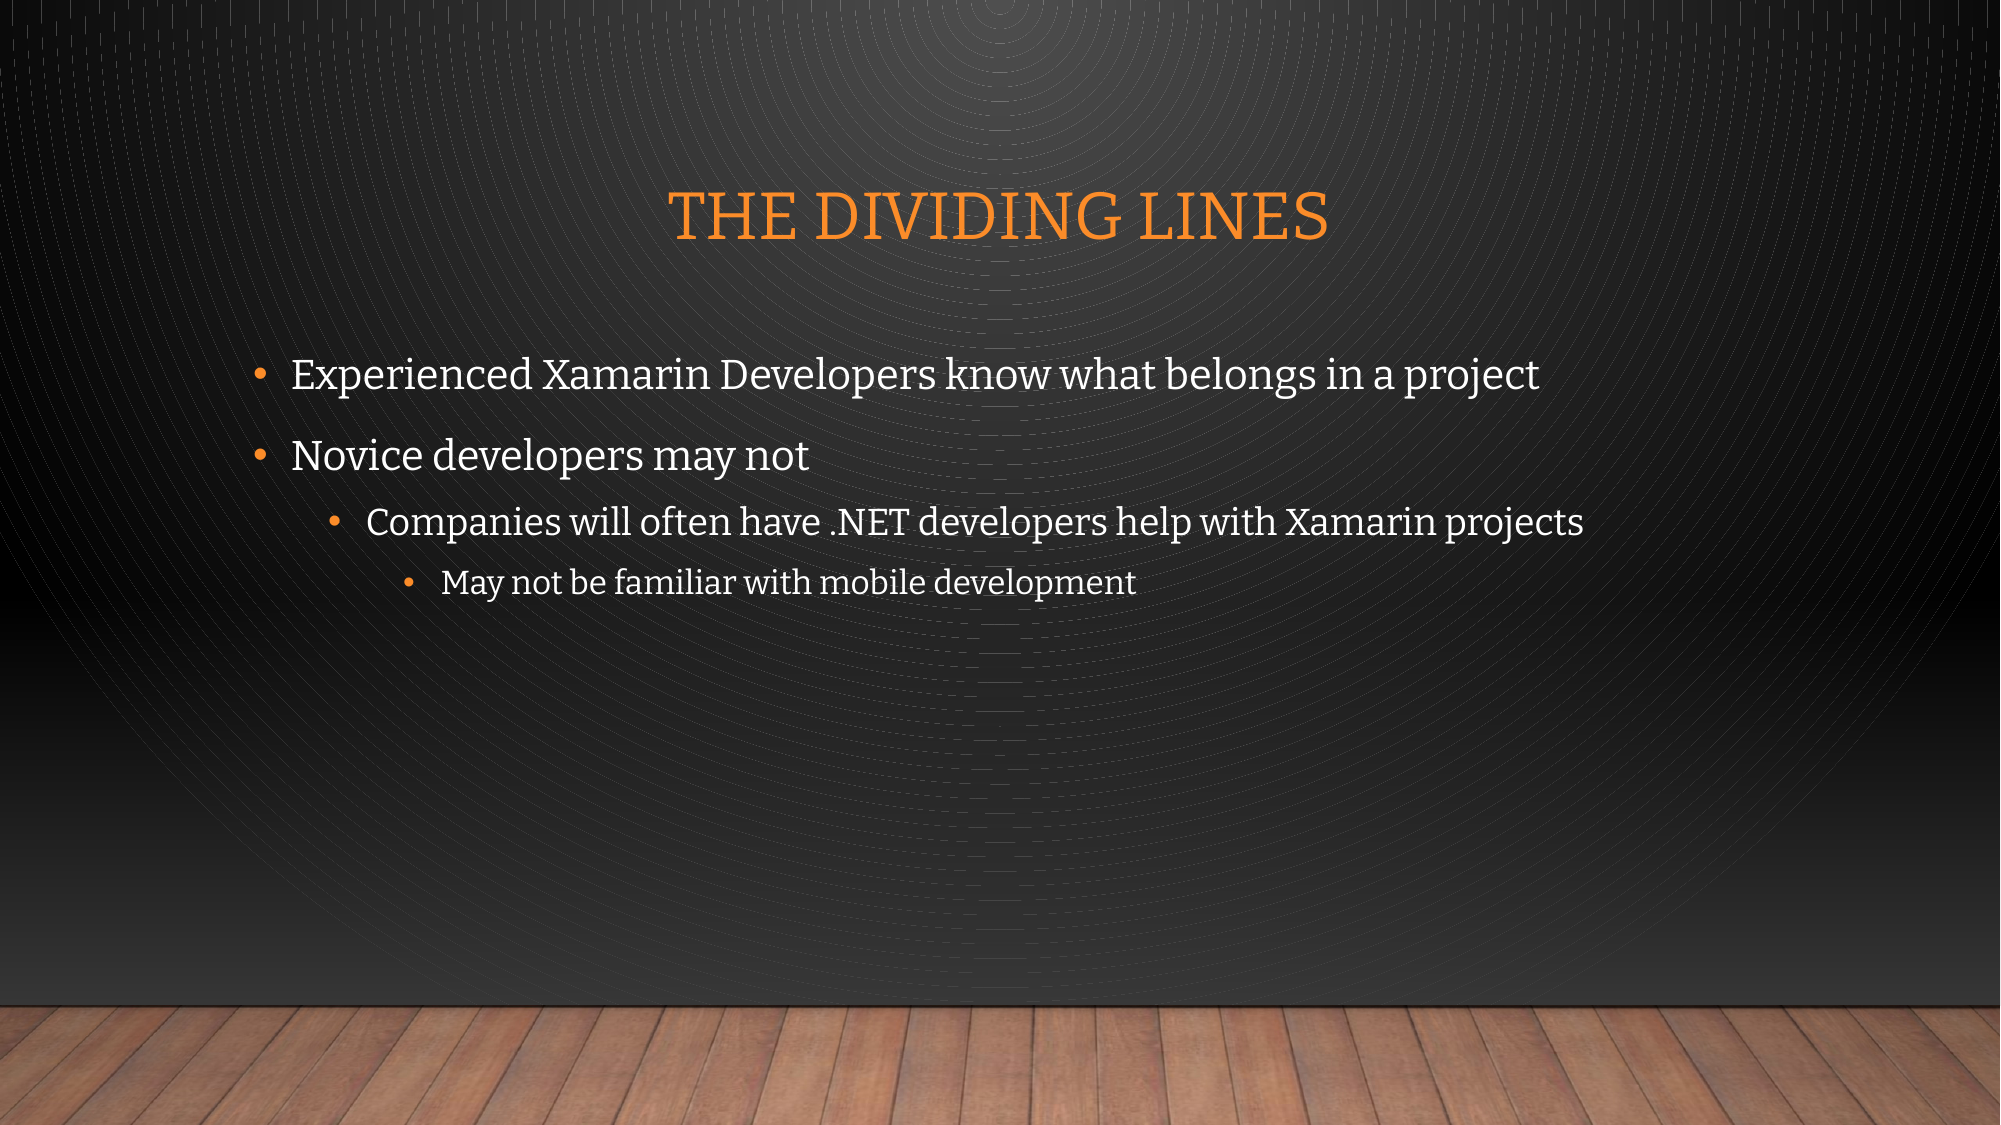

# The Dividing Lines
Experienced Xamarin Developers know what belongs in a project
Novice developers may not
Companies will often have .NET developers help with Xamarin projects
May not be familiar with mobile development